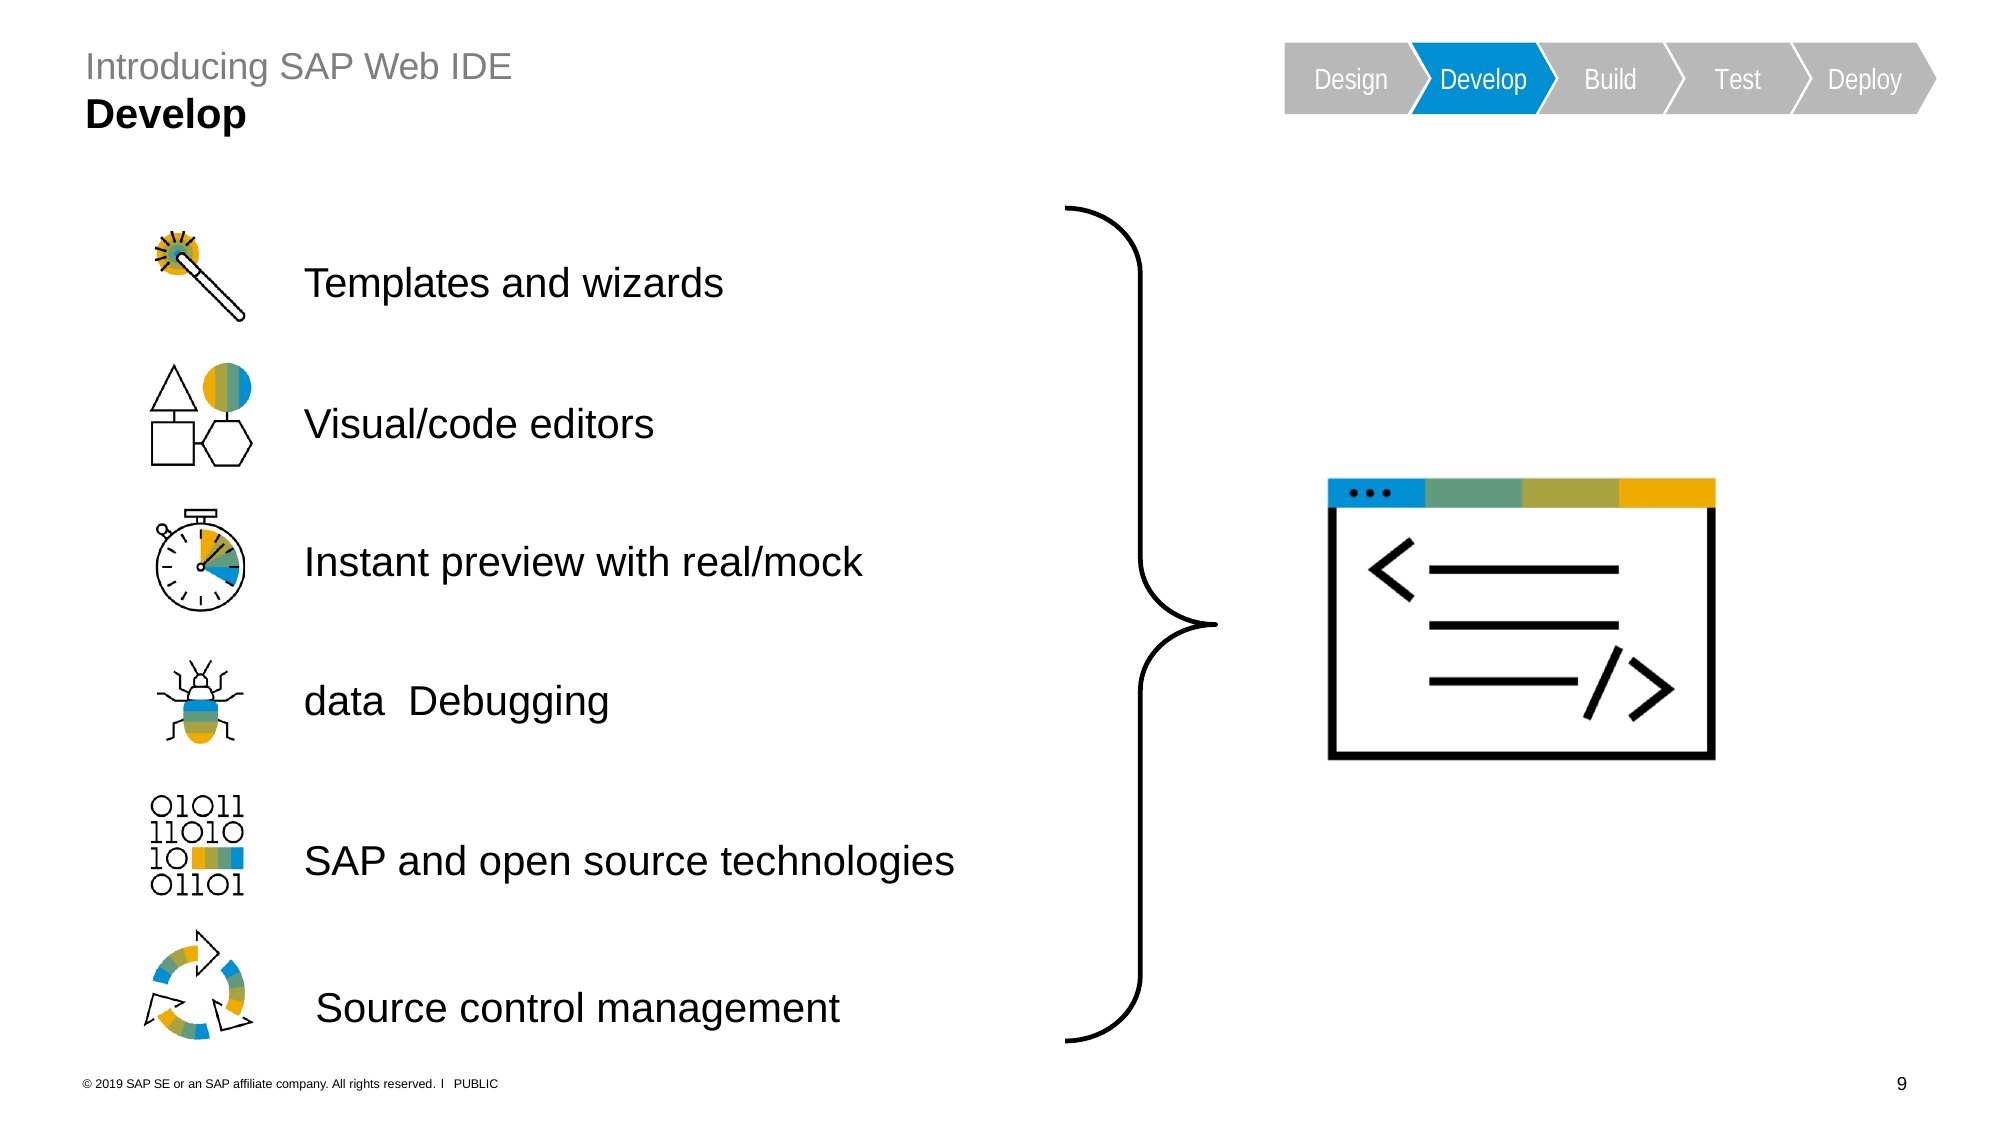

Introducing SAP Web IDE
Develop

Design
Develop
Build
Test
Deploy

Templates and wizards

Visual/code editors
Instant preview with real/mock data  Debugging
SAP and open source technologies  Source control management

9
© 2019 SAP SE or an SAP affiliate company. All rights reserved. ǀ PUBLIC